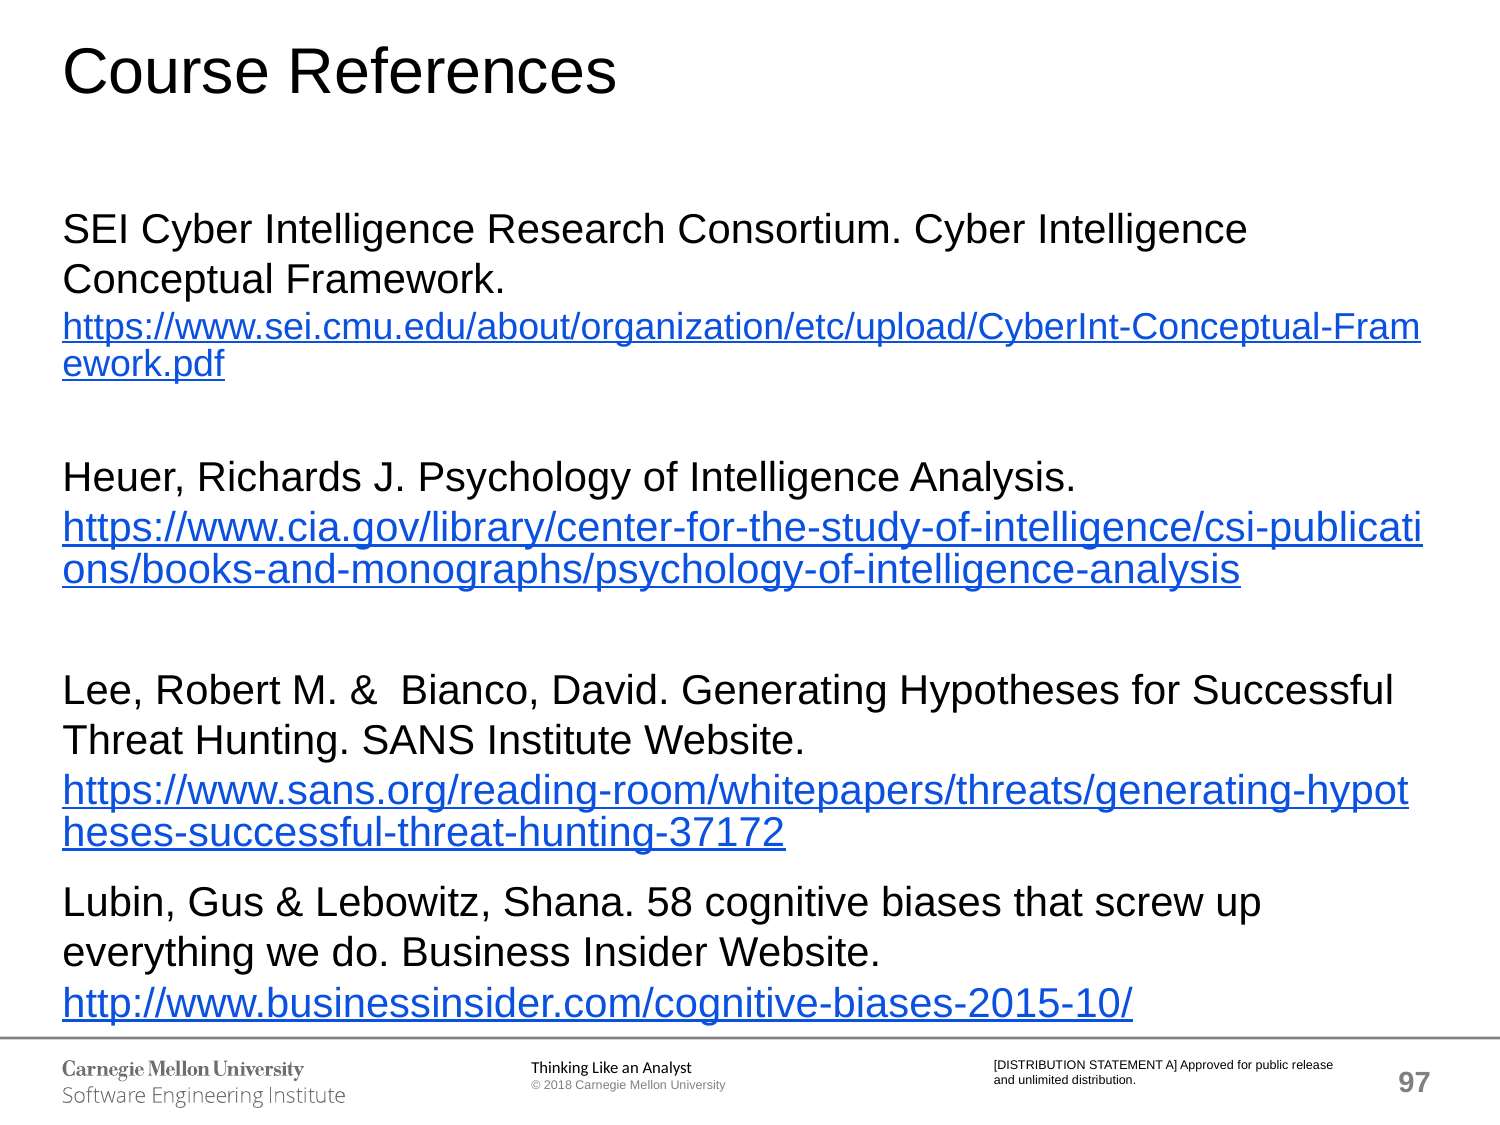

# Course References
SEI Cyber Intelligence Research Consortium. Cyber Intelligence Conceptual Framework. https://www.sei.cmu.edu/about/organization/etc/upload/CyberInt-Conceptual-Framework.pdf
Heuer, Richards J. Psychology of Intelligence Analysis. https://www.cia.gov/library/center-for-the-study-of-intelligence/csi-publications/books-and-monographs/psychology-of-intelligence-analysis
Lee, Robert M. &  Bianco, David. Generating Hypotheses for Successful Threat Hunting. SANS Institute Website. https://www.sans.org/reading-room/whitepapers/threats/generating-hypotheses-successful-threat-hunting-37172
Lubin, Gus & Lebowitz, Shana. 58 cognitive biases that screw up everything we do. Business Insider Website. http://www.businessinsider.com/cognitive-biases-2015-10/